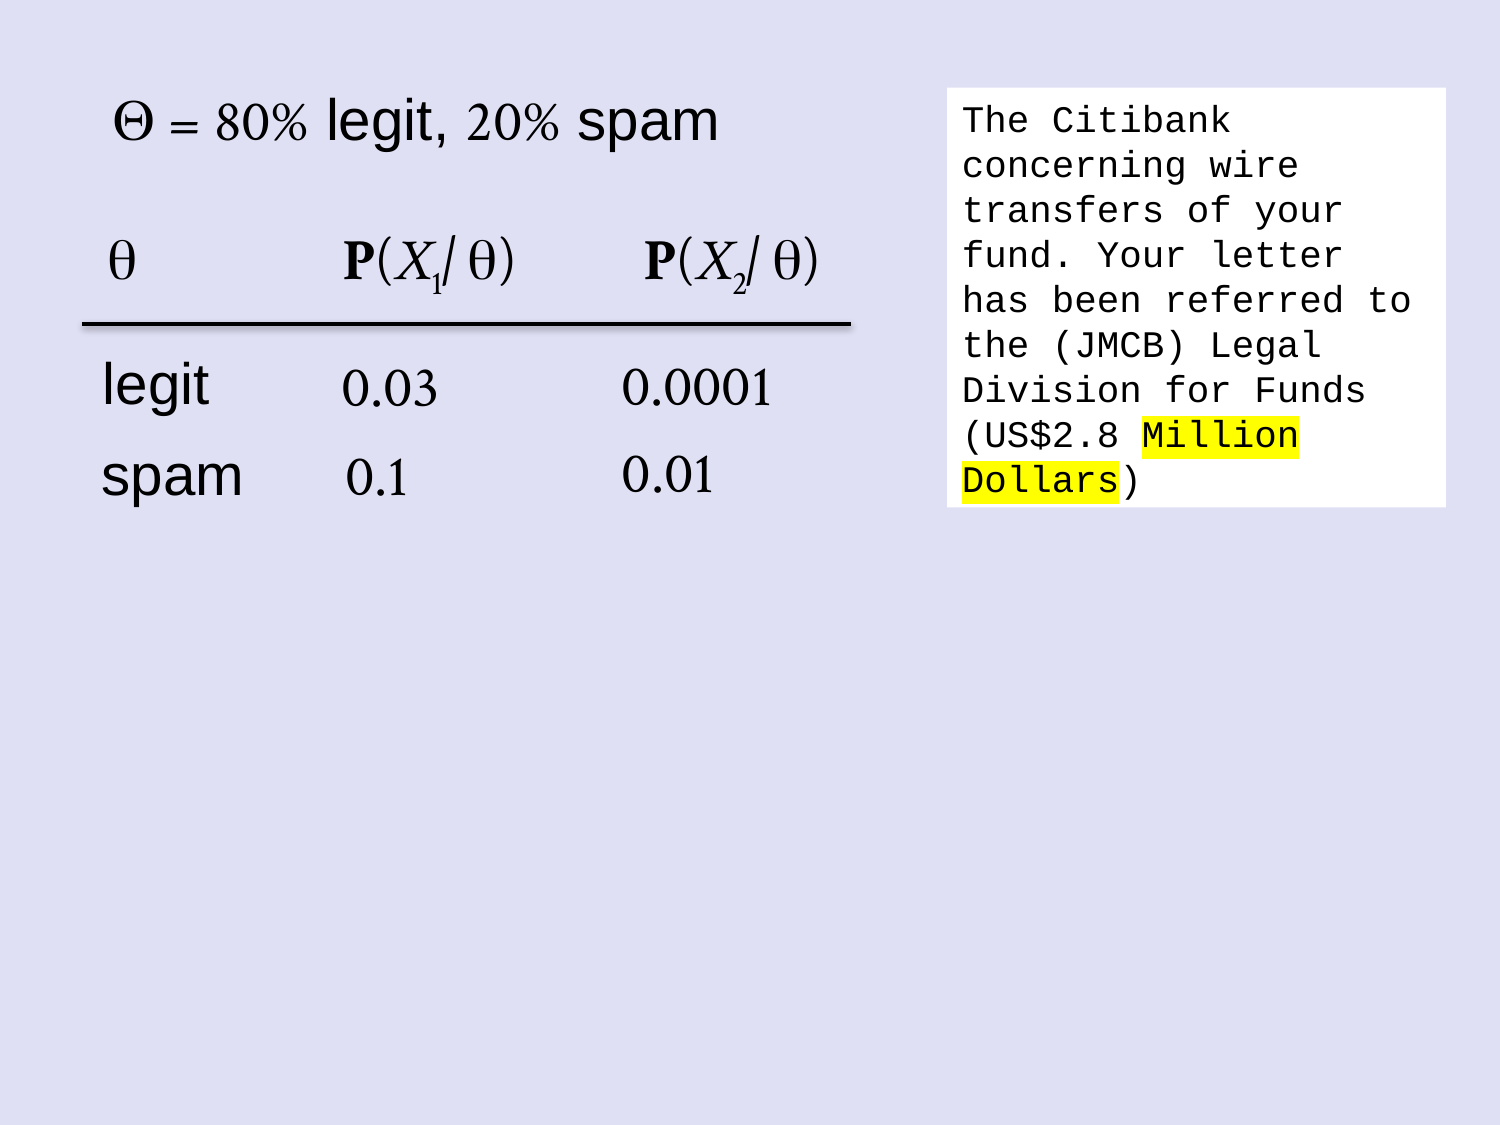

Θ = 80% legit, 20% spam
The Citibank concerning wire transfers of your fund. Your letter has been referred to the (JMCB) Legal Division for Funds (US$2.8 Million Dollars)
θ
P(X1| θ)
P(X2| θ)
legit
0.0001
0.03
0.01
spam
0.1